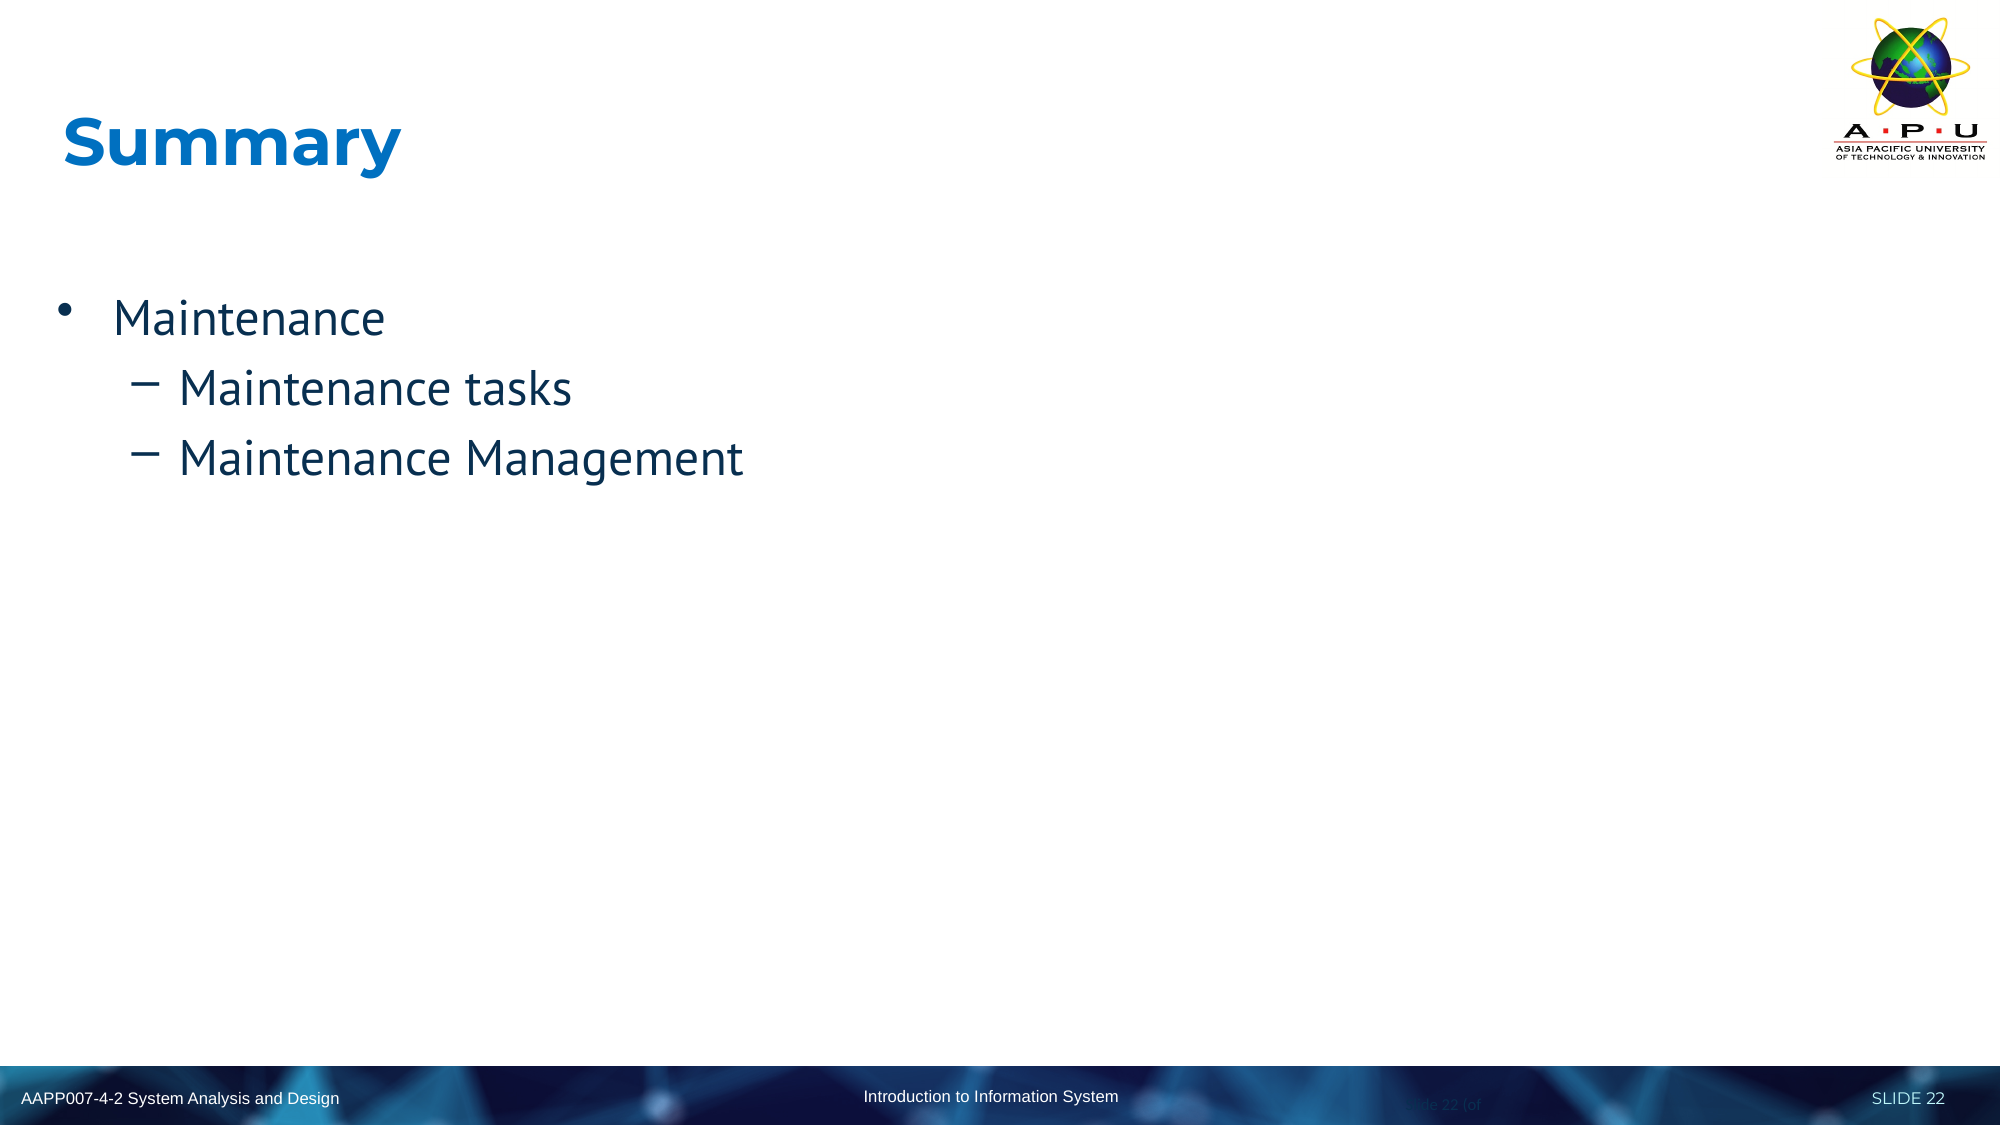

# Summary
Maintenance
Maintenance tasks
Maintenance Management
Slide 22 (of